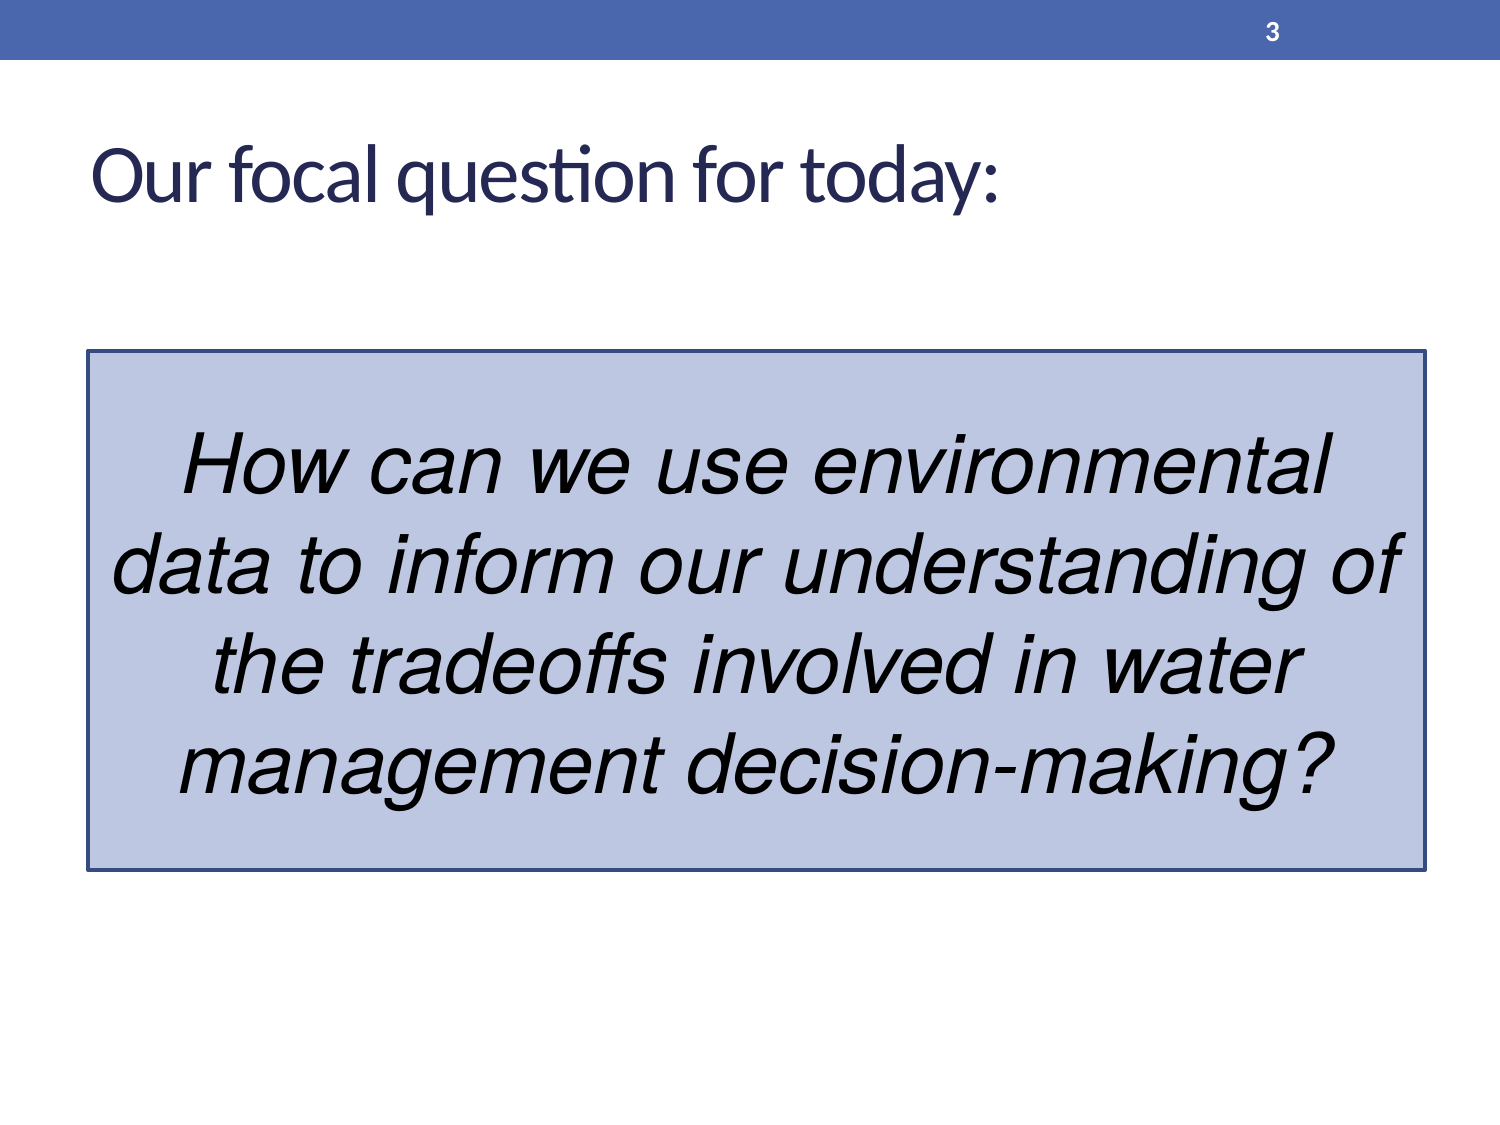

3
# Our focal question for today:
How can we use environmental data to inform our understanding of the tradeoffs involved in water management decision-making?